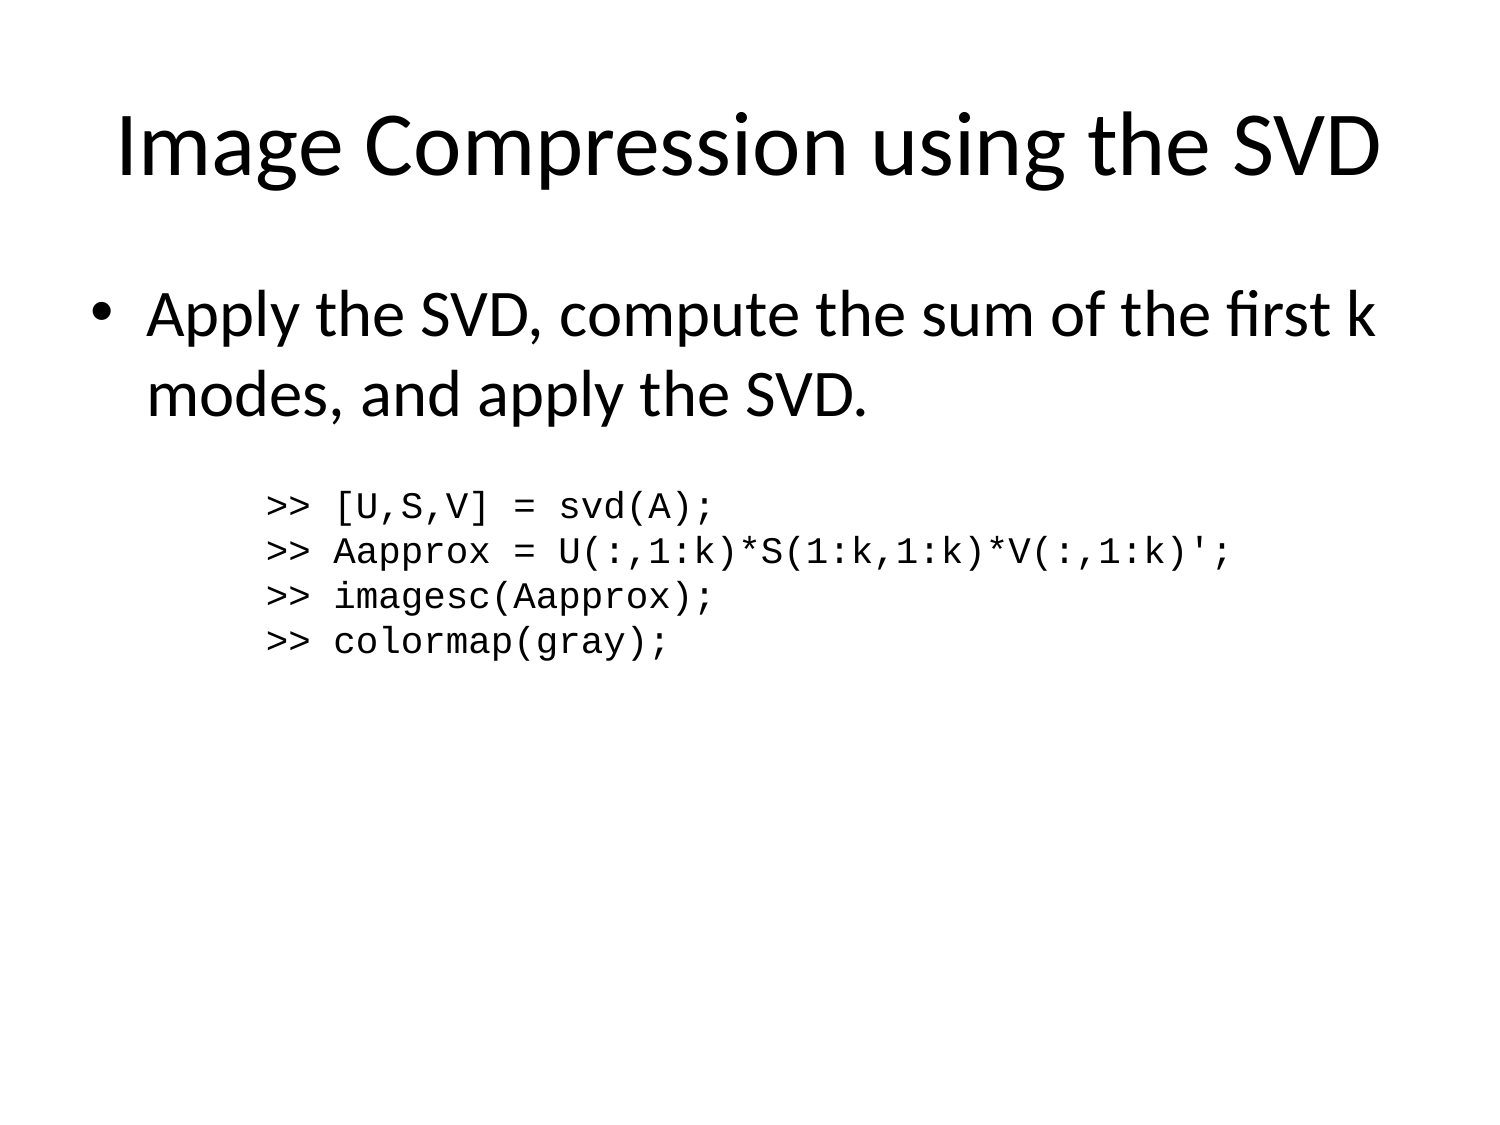

# Image Compression using the SVD
Apply the SVD, compute the sum of the first k modes, and apply the SVD.
>> [U,S,V] = svd(A);
>> Aapprox = U(:,1:k)*S(1:k,1:k)*V(:,1:k)';
>> imagesc(Aapprox);
>> colormap(gray);